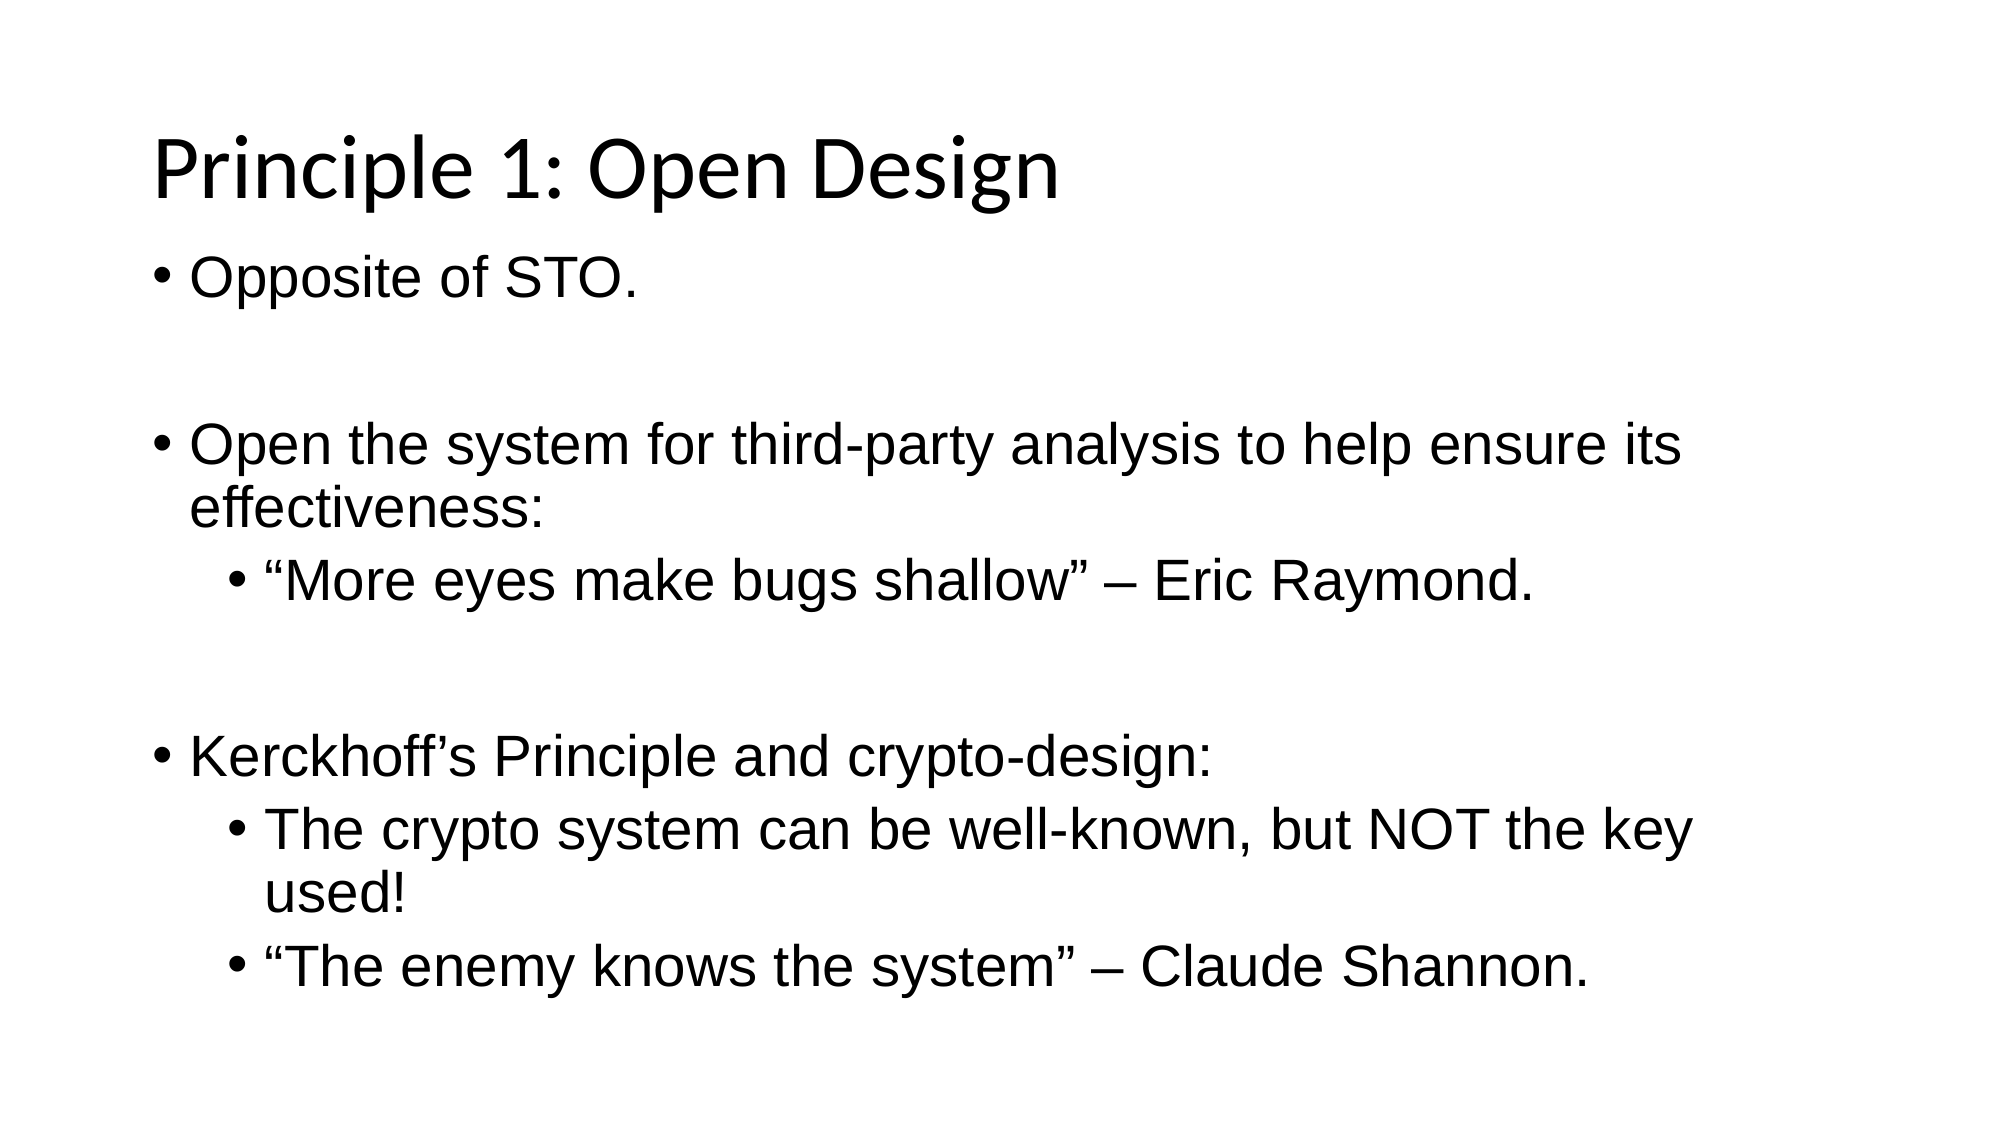

# Principle 1: Open Design
Opposite of STO.

Open the system for third-party analysis to help ensure its effectiveness:
“More eyes make bugs shallow” – Eric Raymond.

Kerckhoff’s Principle and crypto-design:
The crypto system can be well-known, but NOT the key used!
“The enemy knows the system” – Claude Shannon.